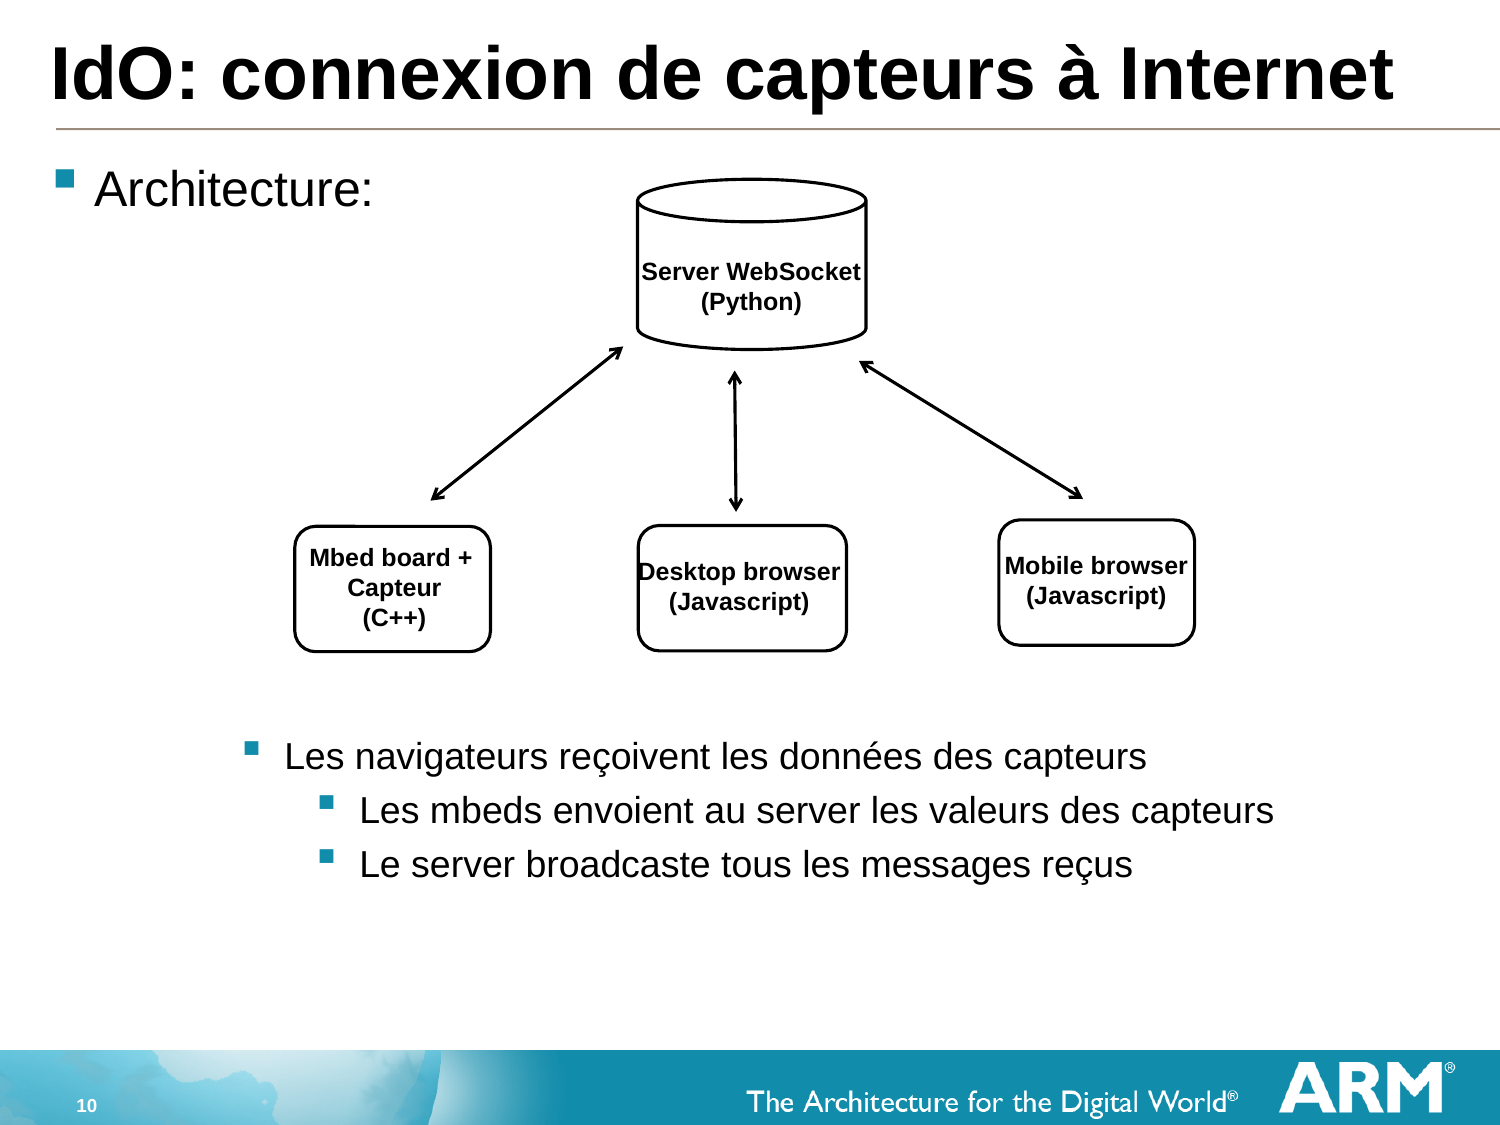

# IdO: connexion de capteurs à Internet
Architecture:

Server WebSocket
(Python)

Mbed board +
Capteur
(C++)
Mobile browser
(Javascript)
Desktop browser
(Javascript)
Les navigateurs reçoivent les données des capteurs
Les mbeds envoient au server les valeurs des capteurs
Le server broadcaste tous les messages reçus